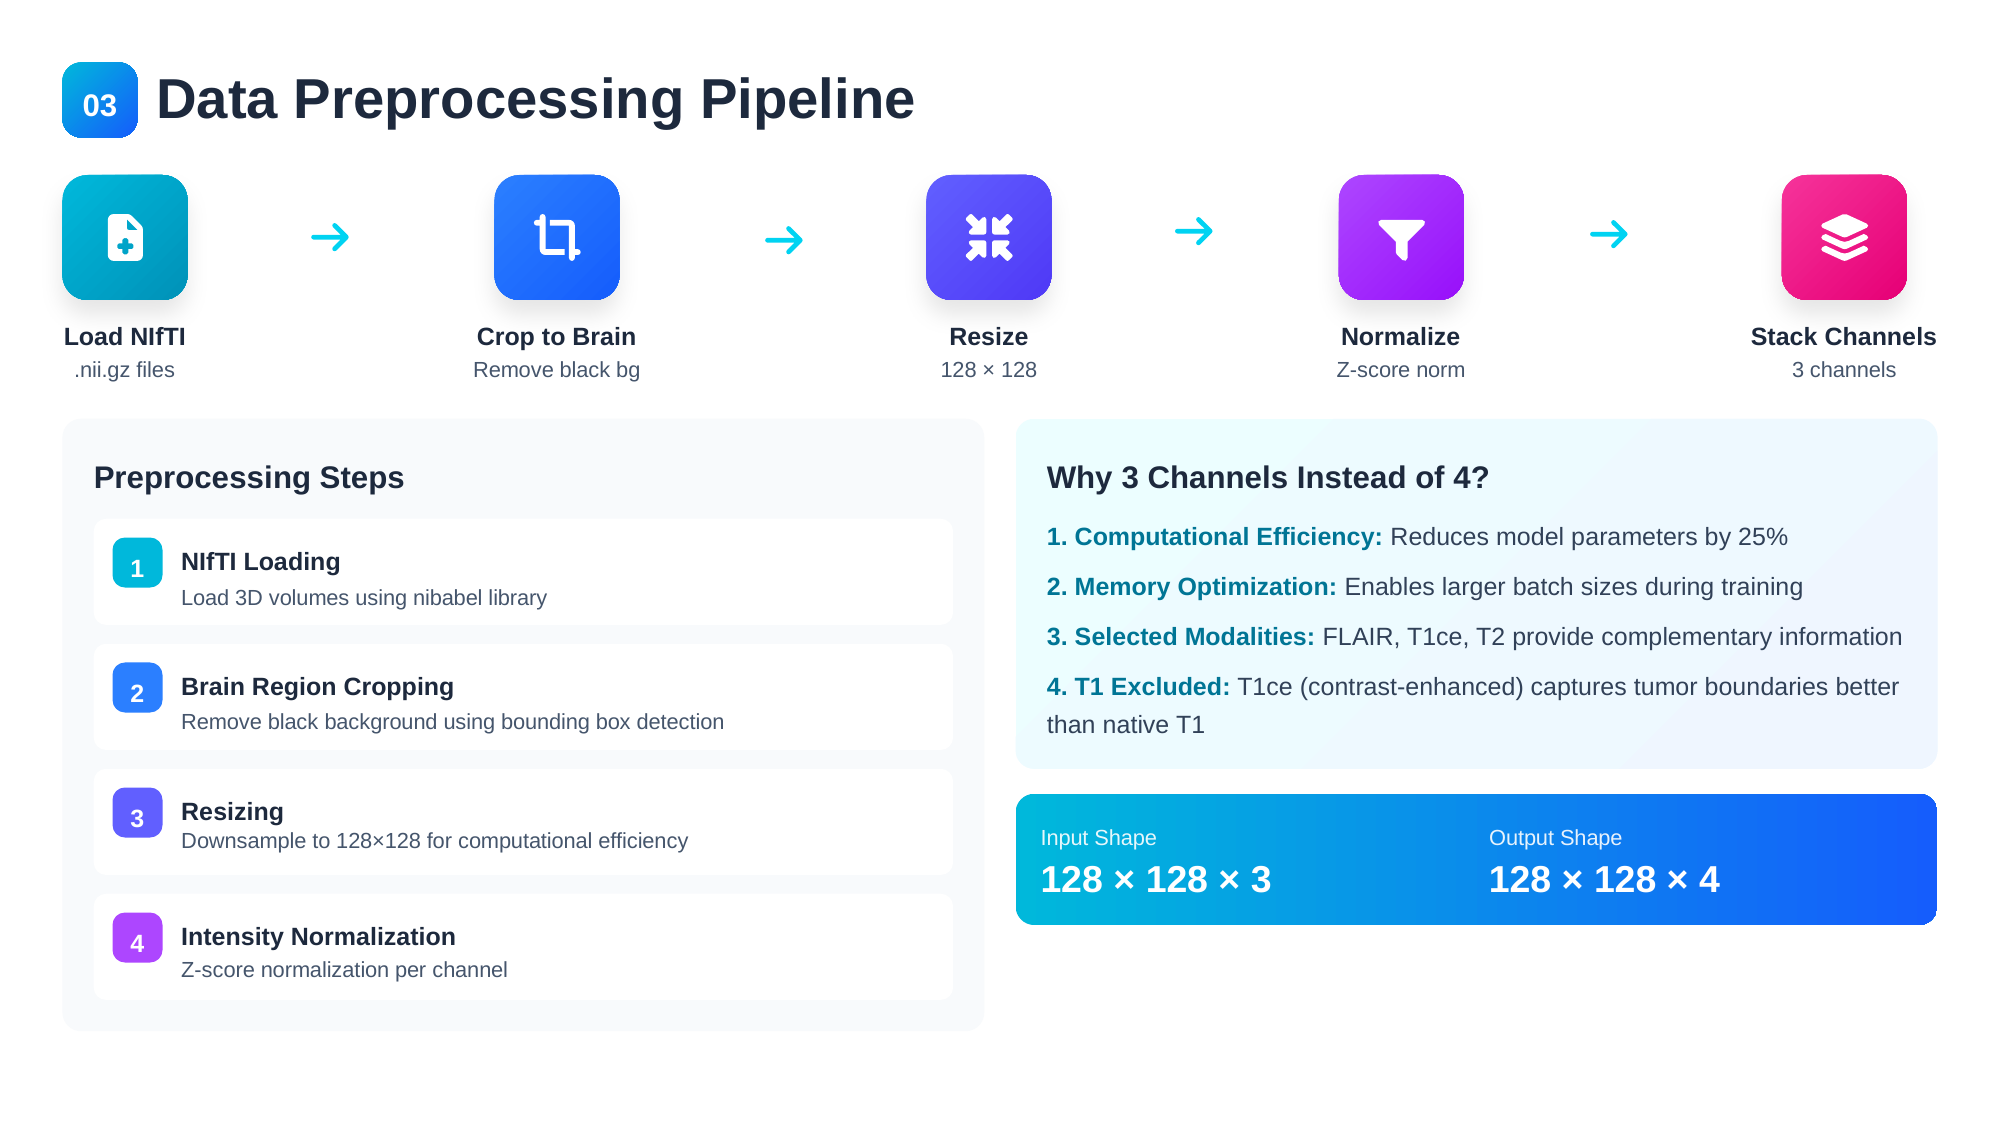

03

Data Preprocessing Pipeline

Load NIfTI
Crop to Brain
Resize
Normalize
Stack Channels
.nii.gz files
Remove black bg
128 × 128
Z-score norm
3 channels

Preprocessing Steps
Why 3 Channels Instead of 4?
1. Computational Efficiency: Reduces model parameters by 25%

1

NIfTI Loading
2. Memory Optimization: Enables larger batch sizes during training
Load 3D volumes using nibabel library
3. Selected Modalities: FLAIR, T1ce, T2 provide complementary information

2

Brain Region Cropping
4. T1 Excluded: T1ce (contrast-enhanced) captures tumor boundaries better than native T1
Remove black background using bounding box detection

3

Resizing

Input Shape
Output Shape
Downsample to 128×128 for computational efficiency
128 × 128 × 3
128 × 128 × 4

4

Intensity Normalization
Z-score normalization per channel